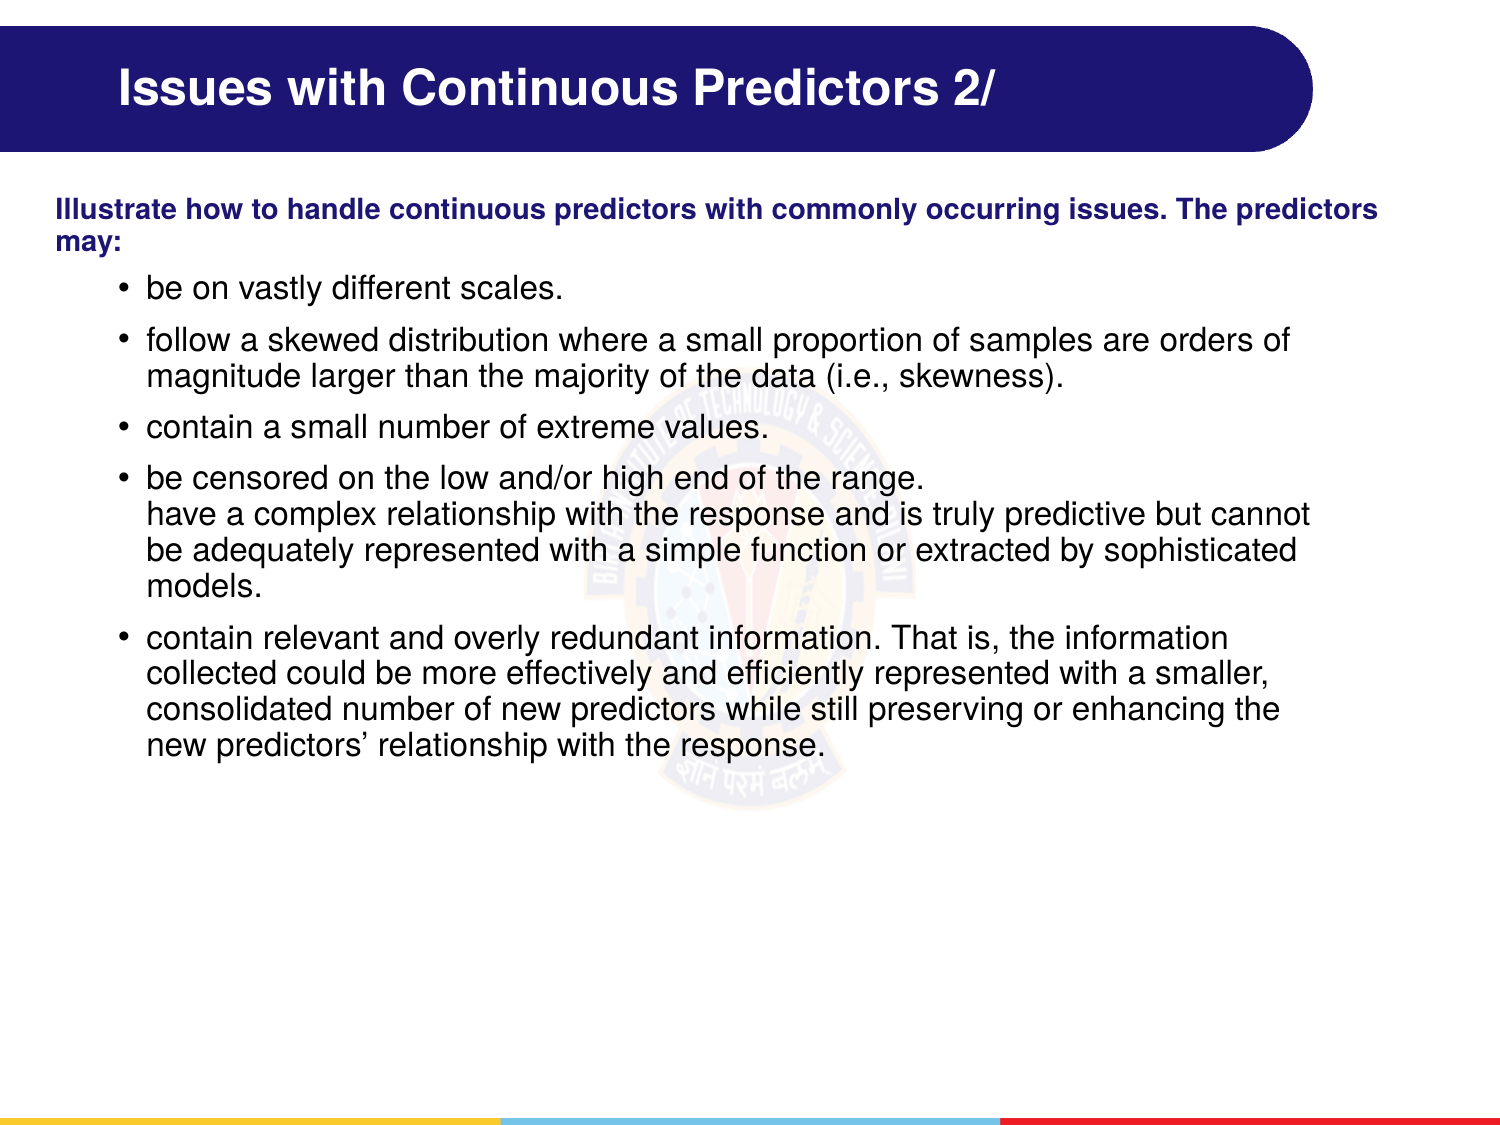

# Issues with Continuous Predictors 2/
Illustrate how to handle continuous predictors with commonly occurring issues. The predictors may:
be on vastly different scales.
follow a skewed distribution where a small proportion of samples are orders of magnitude larger than the majority of the data (i.e., skewness).
contain a small number of extreme values.
be censored on the low and/or high end of the range.
have a complex relationship with the response and is truly predictive but cannot be adequately represented with a simple function or extracted by sophisticated models.
contain relevant and overly redundant information. That is, the information collected could be more effectively and efficiently represented with a smaller, consolidated number of new predictors while still preserving or enhancing the new predictors’ relationship with the response.